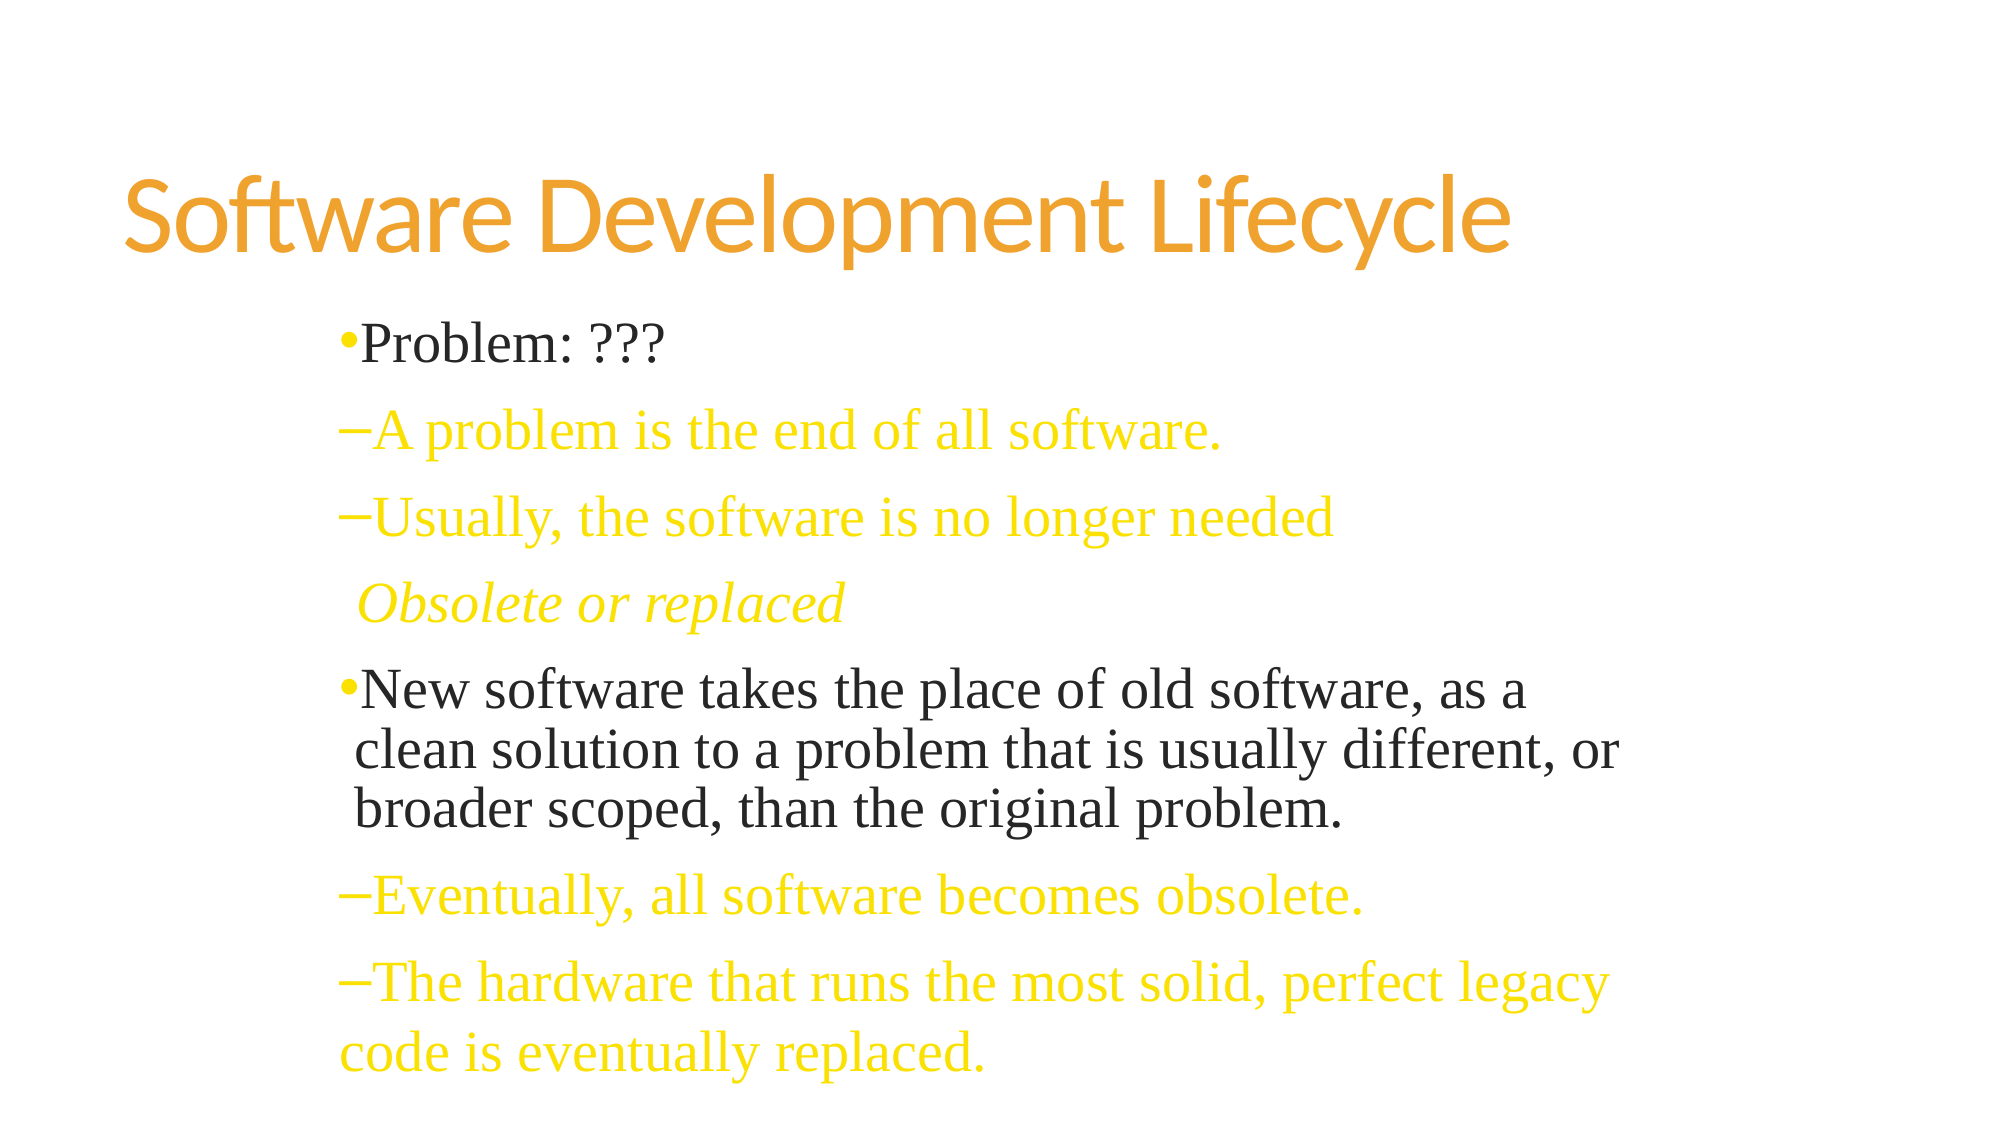

Software Development Lifecycle
Problem: ???
A problem is the end of all software.
Usually, the software is no longer needed
Obsolete or replaced
New software takes the place of old software, as a clean solution to a problem that is usually different, or broader scoped, than the original problem.
Eventually, all software becomes obsolete.
The hardware that runs the most solid, perfect legacy code is eventually replaced.